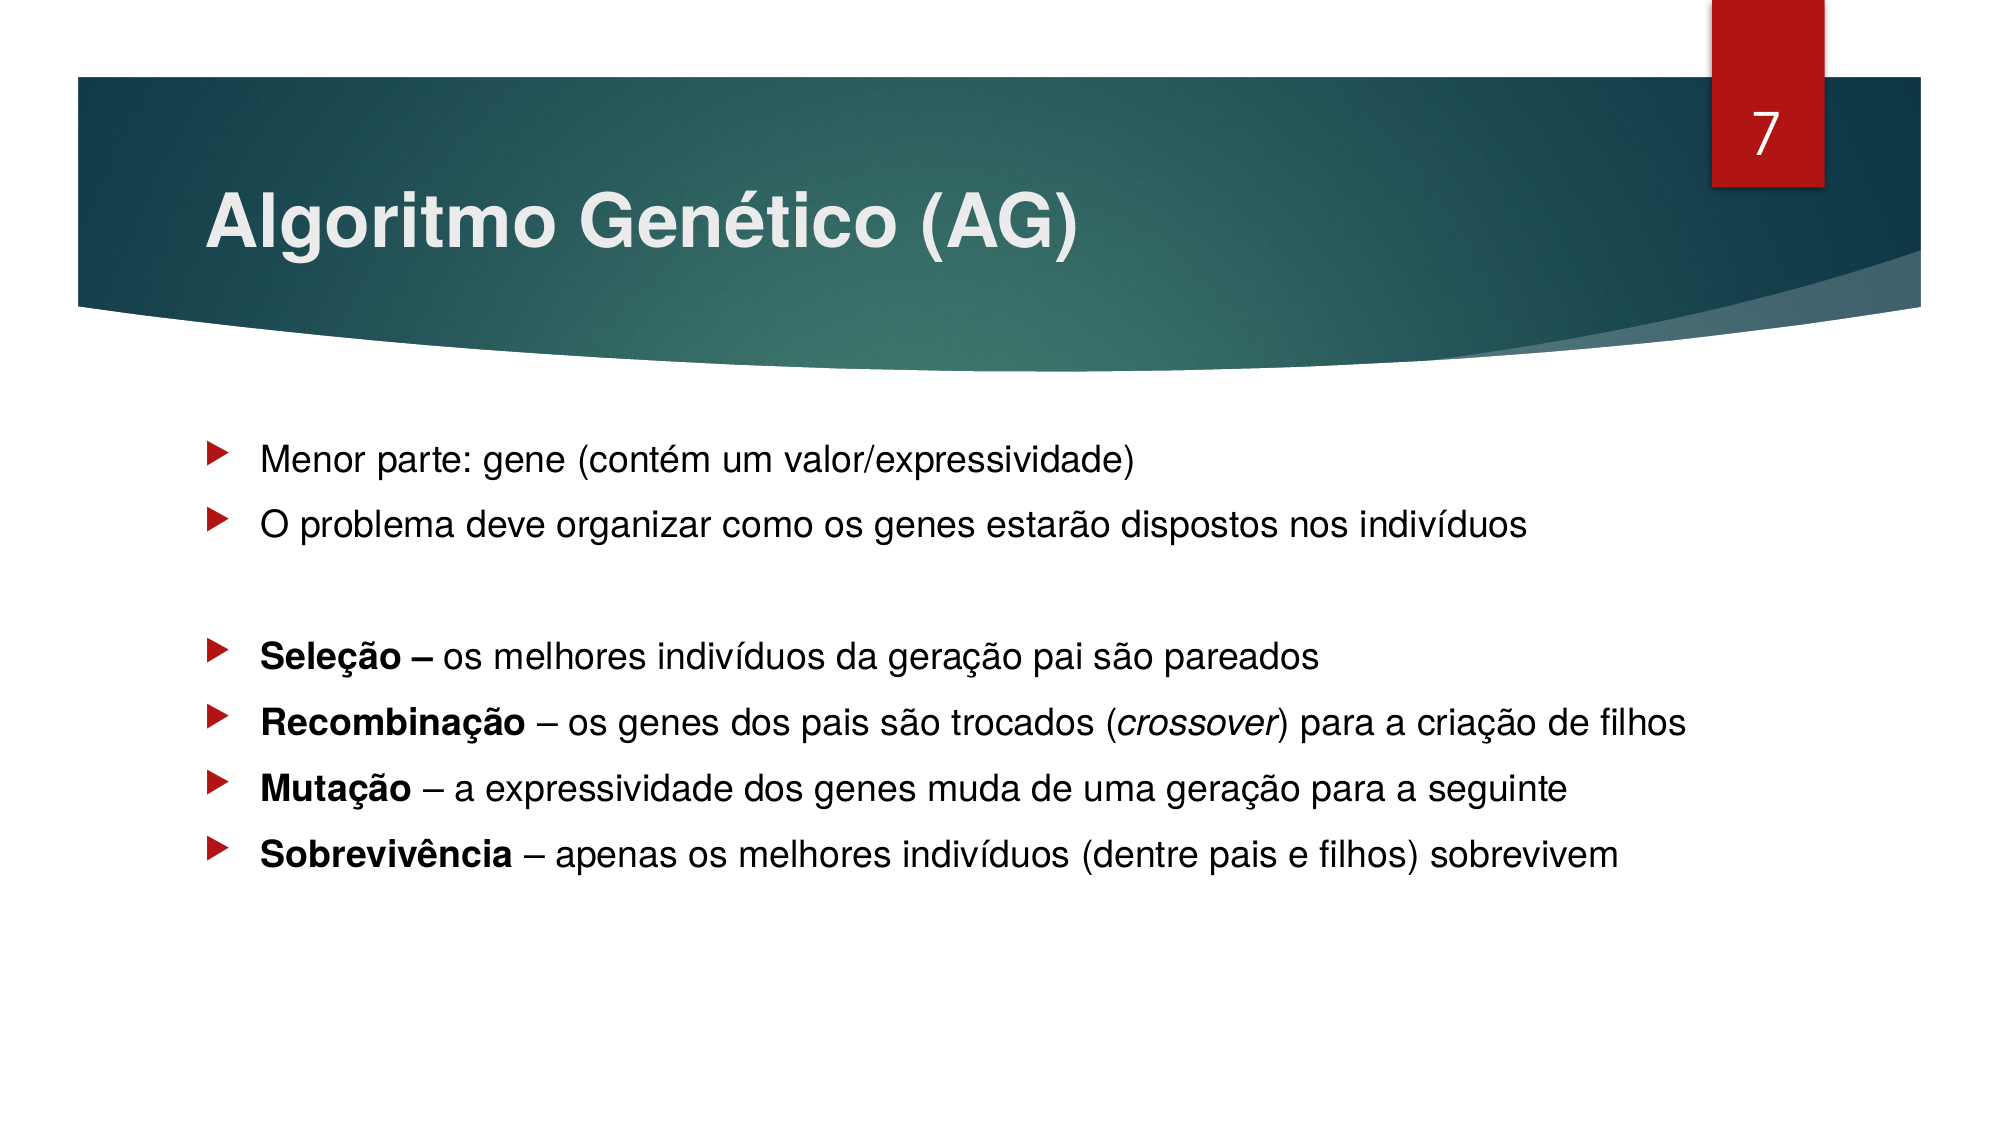

7
# Algoritmo Genético (AG)
Menor parte: gene (contém um valor/expressividade)
O problema deve organizar como os genes estarão dispostos nos indivíduos

Seleção – os melhores indivíduos da geração pai são pareados
Recombinação – os genes dos pais são trocados (crossover) para a criação de filhos
Mutação – a expressividade dos genes muda de uma geração para a seguinte
Sobrevivência – apenas os melhores indivíduos (dentre pais e filhos) sobrevivem